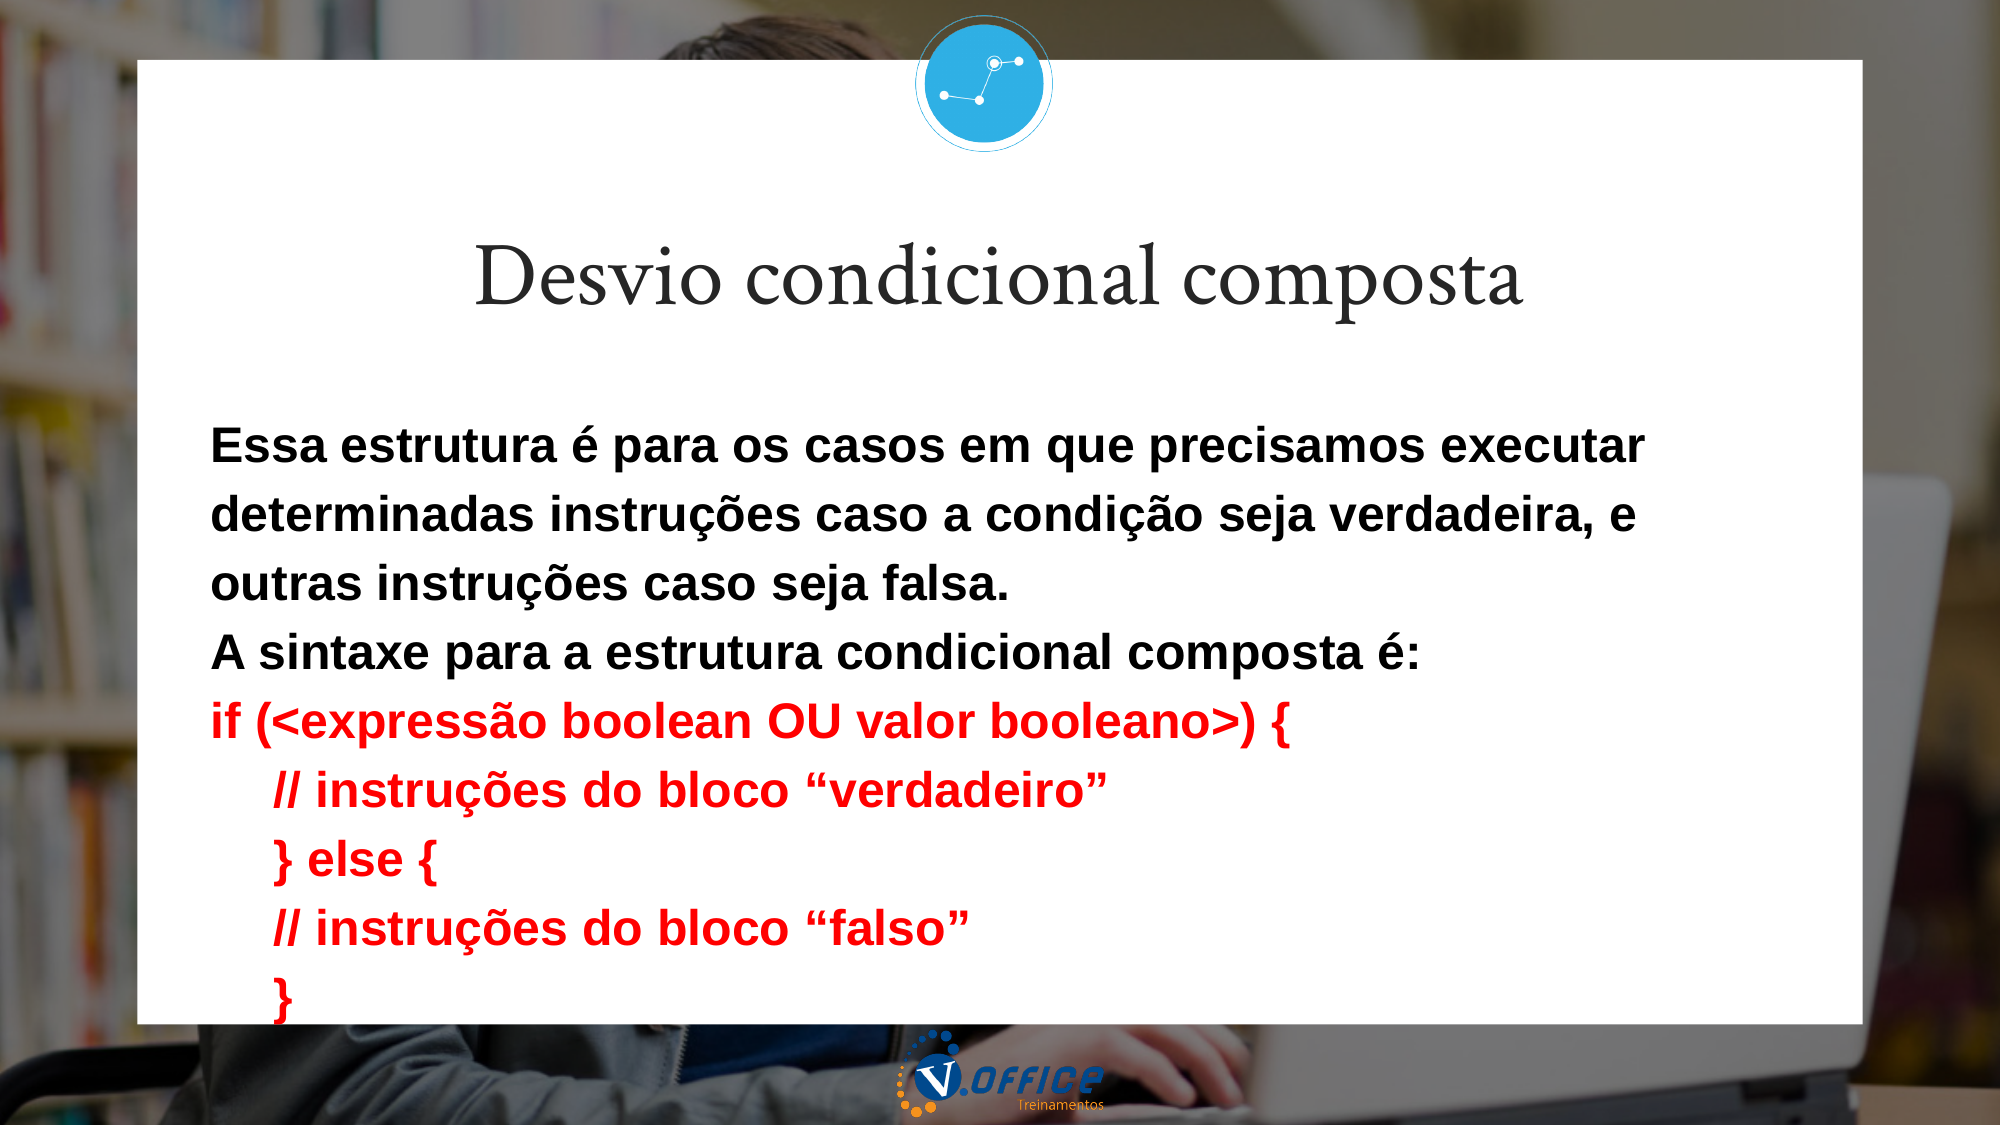

Desvio condicional composta
Essa estrutura é para os casos em que precisamos executar determinadas instruções caso a condição seja verdadeira, e outras instruções caso seja falsa.
A sintaxe para a estrutura condicional composta é:
if (<expressão boolean OU valor booleano>) {
// instruções do bloco “verdadeiro”
} else {
// instruções do bloco “falso”
}